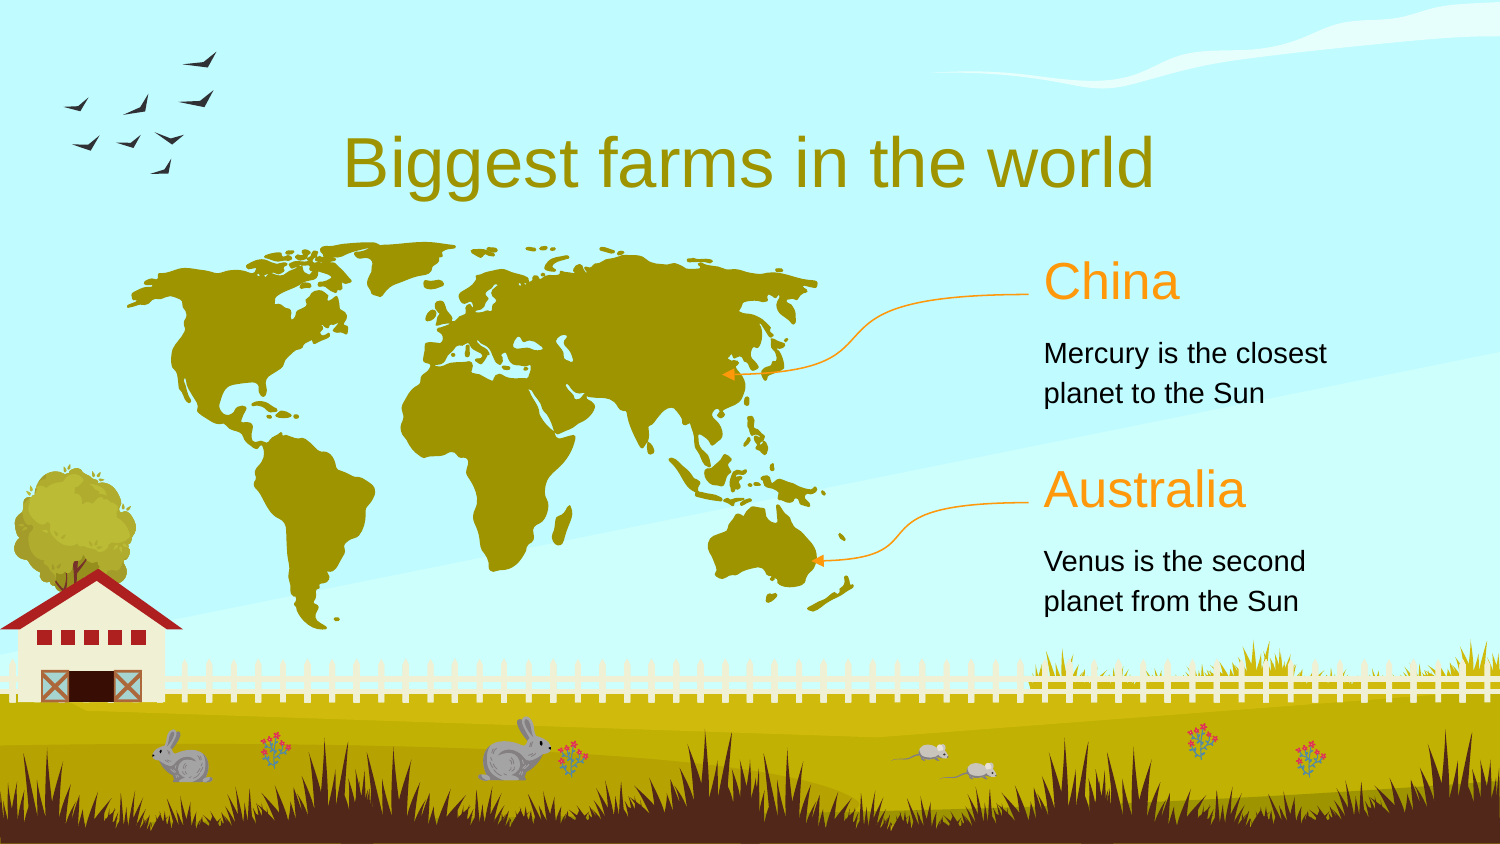

# Biggest farms in the world

China
Mercury is the closest planet to the Sun
Australia
Venus is the second planet from the Sun